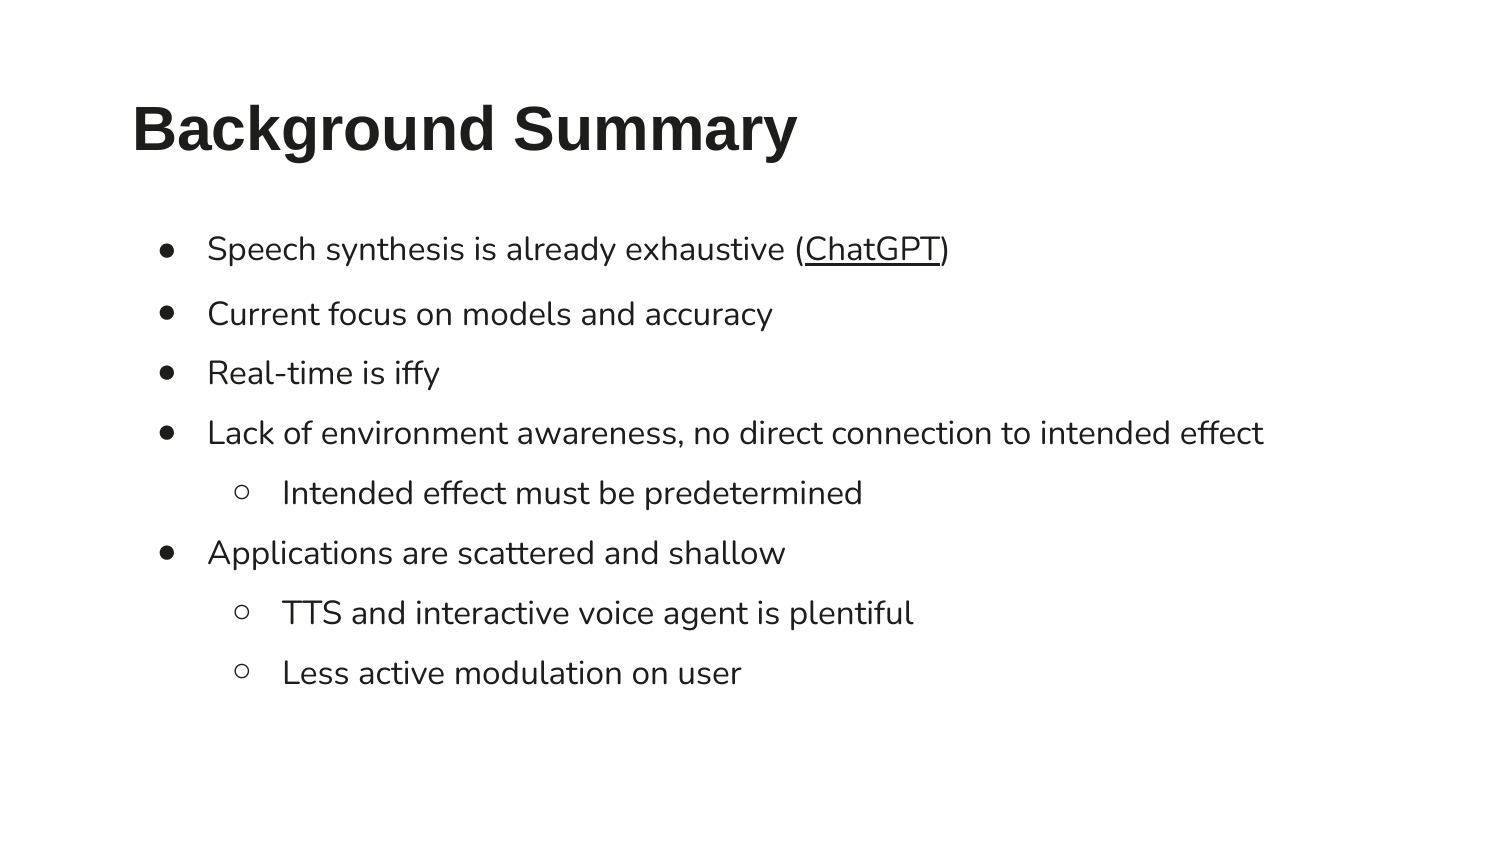

# Background Summary
Speech synthesis is already exhaustive (ChatGPT)
Current focus on models and accuracy
Real-time is iffy
Lack of environment awareness, no direct connection to intended effect
Intended effect must be predetermined
Applications are scattered and shallow
TTS and interactive voice agent is plentiful
Less active modulation on user